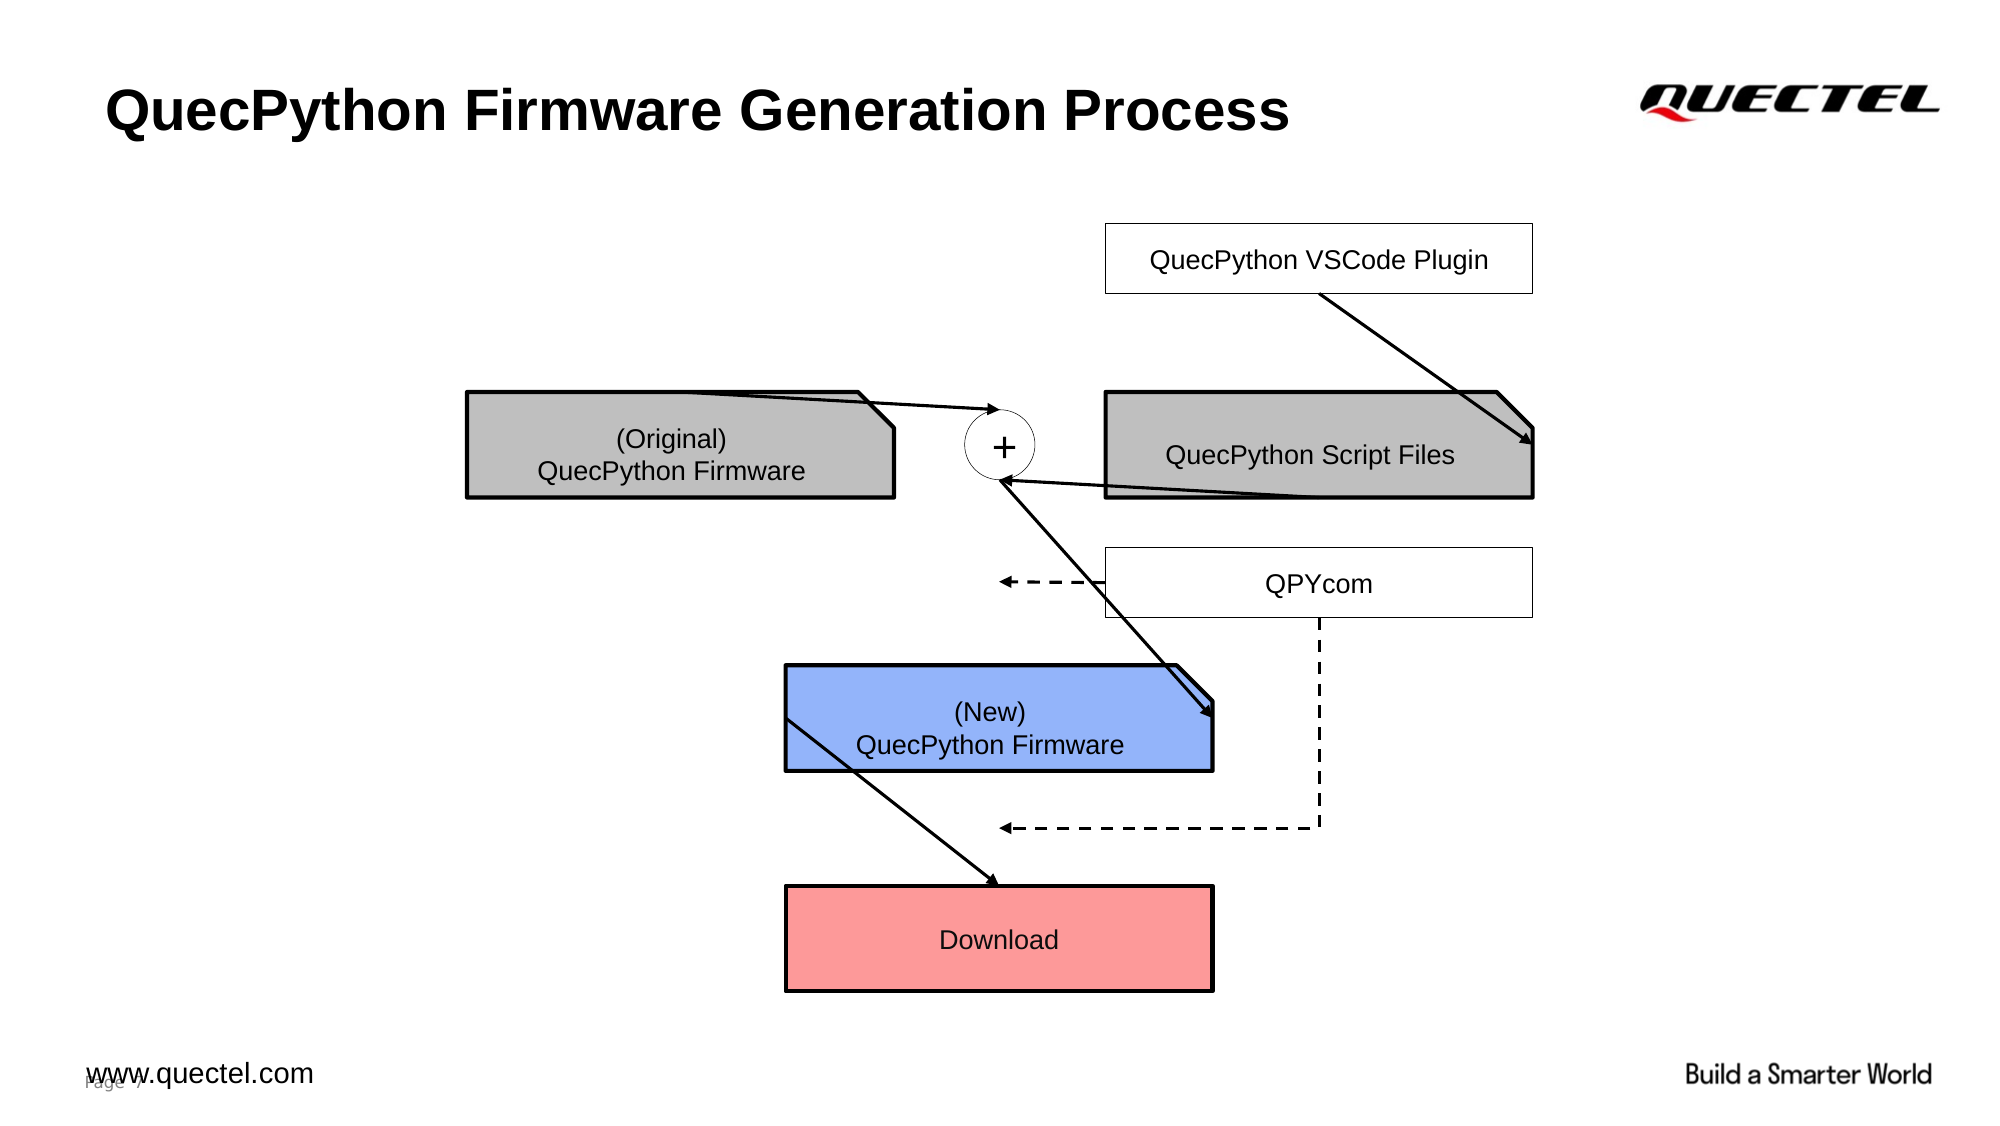

QuecPython Firmware Generation Process
QuecPython VSCode Plugin
(Original)
QuecPython Firmware
QuecPython Script Files
 +
QPYcom
(New)
QuecPython Firmware
Download